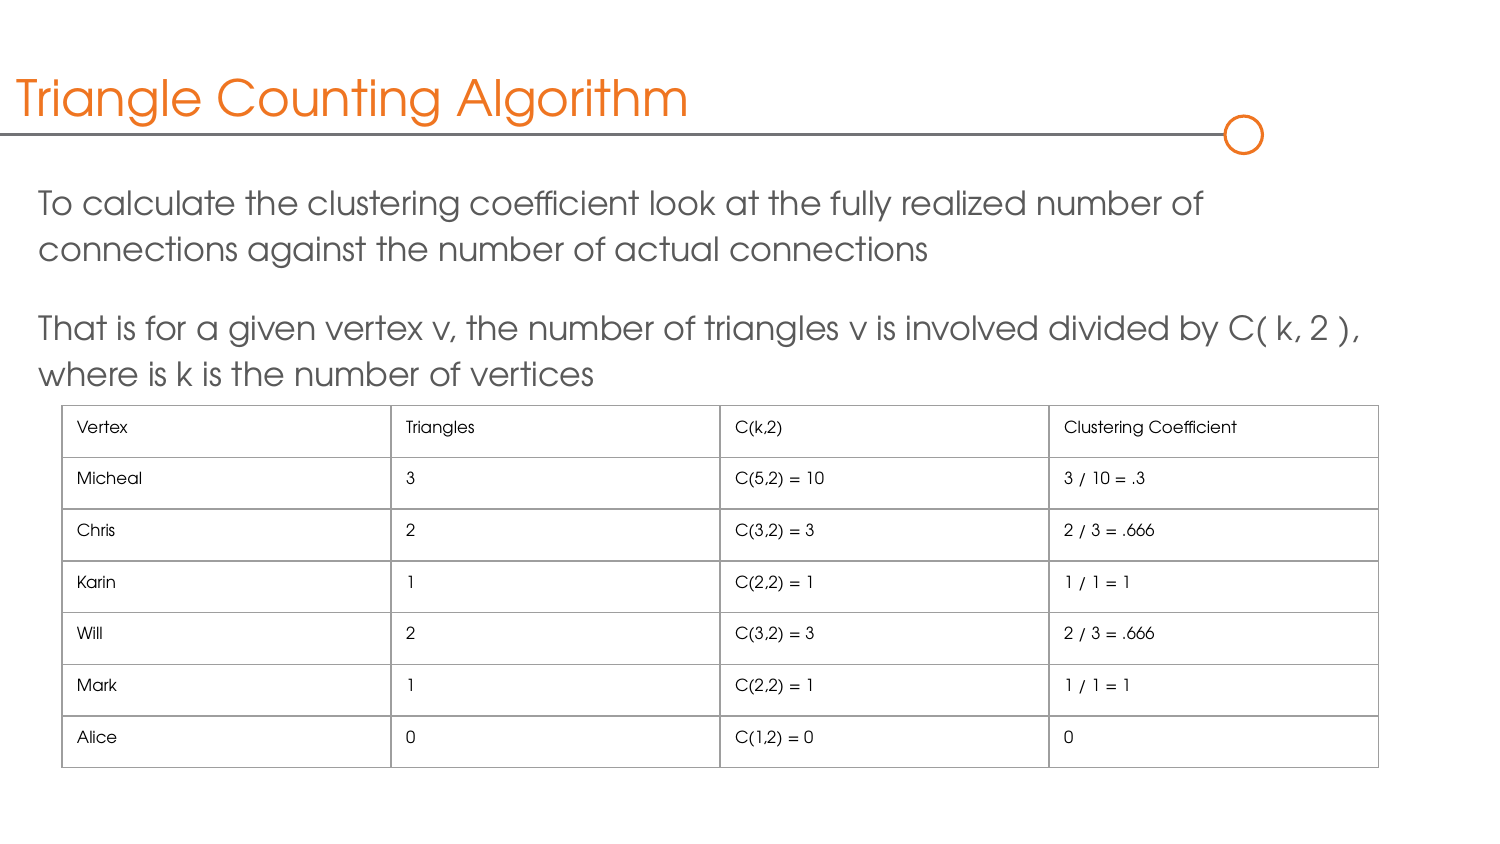

Triangle Counting Algorithm
To calculate the clustering coefficient look at the fully realized number of connections against the number of actual connections
That is for a given vertex v, the number of triangles v is involved divided by C( k, 2 ), where is k is the number of vertices

| Vertex | Triangles | C(k,2) | Clustering Coefficient |
| --- | --- | --- | --- |
| Micheal | 3 | C(5,2) = 10 | 3 / 10 = .3 |
| Chris | 2 | C(3,2) = 3 | 2 / 3 = .666 |
| Karin | 1 | C(2,2) = 1 | 1 / 1 = 1 |
| Will | 2 | C(3,2) = 3 | 2 / 3 = .666 |
| Mark | 1 | C(2,2) = 1 | 1 / 1 = 1 |
| Alice | 0 | C(1,2) = 0 | 0 |